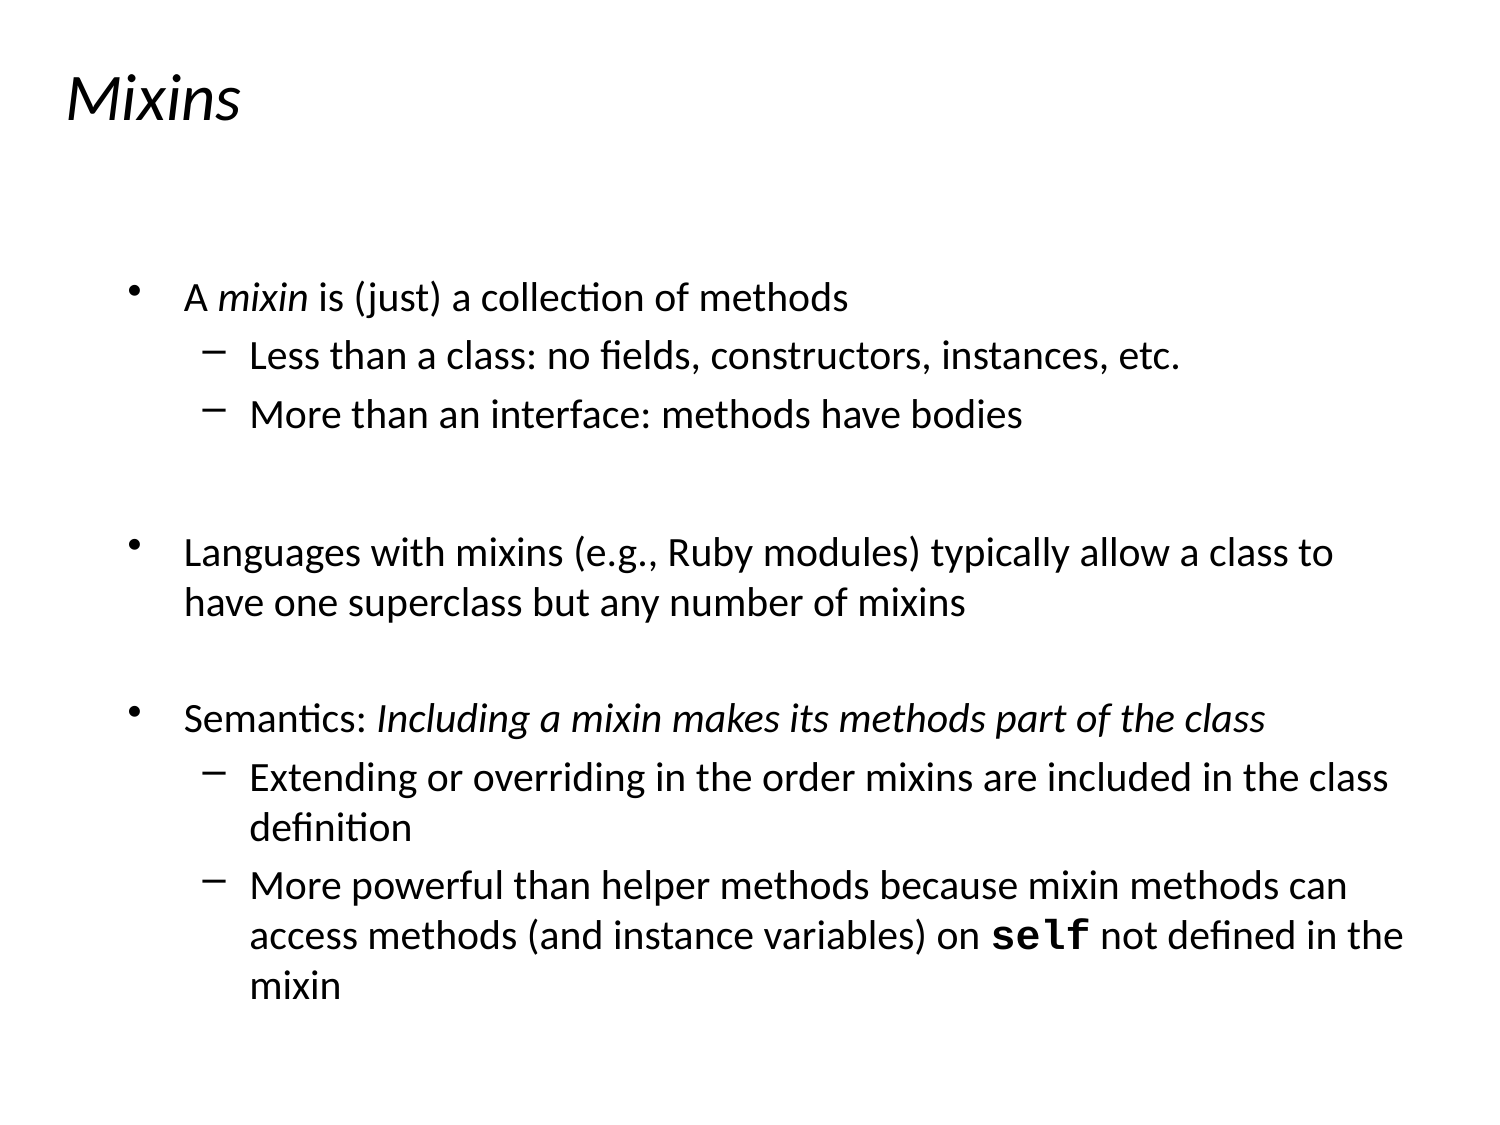

# Mixins
A mixin is (just) a collection of methods
Less than a class: no fields, constructors, instances, etc.
More than an interface: methods have bodies

Languages with mixins (e.g., Ruby modules) typically allow a class to have one superclass but any number of mixins

Semantics: Including a mixin makes its methods part of the class
Extending or overriding in the order mixins are included in the class definition
More powerful than helper methods because mixin methods can access methods (and instance variables) on self not defined in the mixin